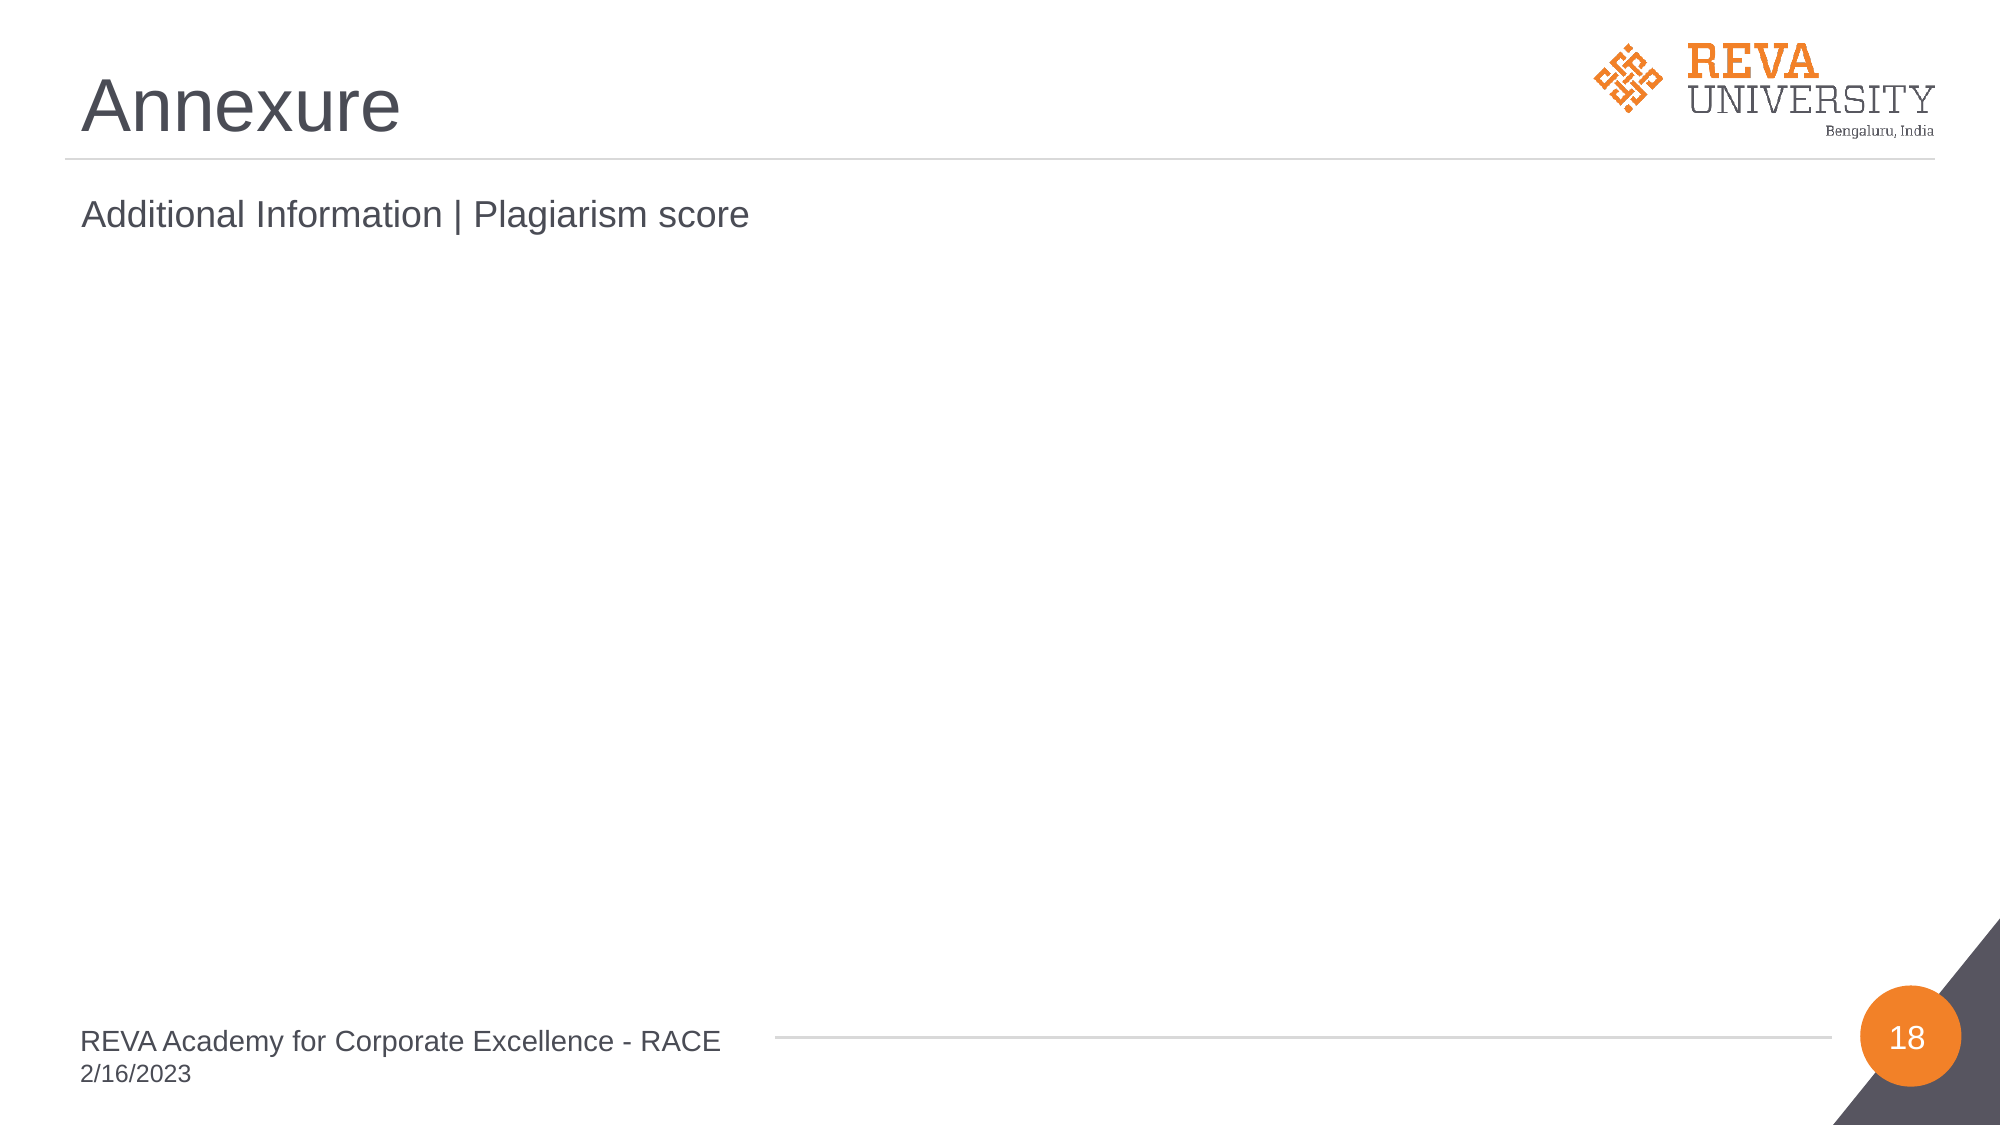

# Annexure
Additional Information | Plagiarism score
18
REVA Academy for Corporate Excellence - RACE
2/16/2023